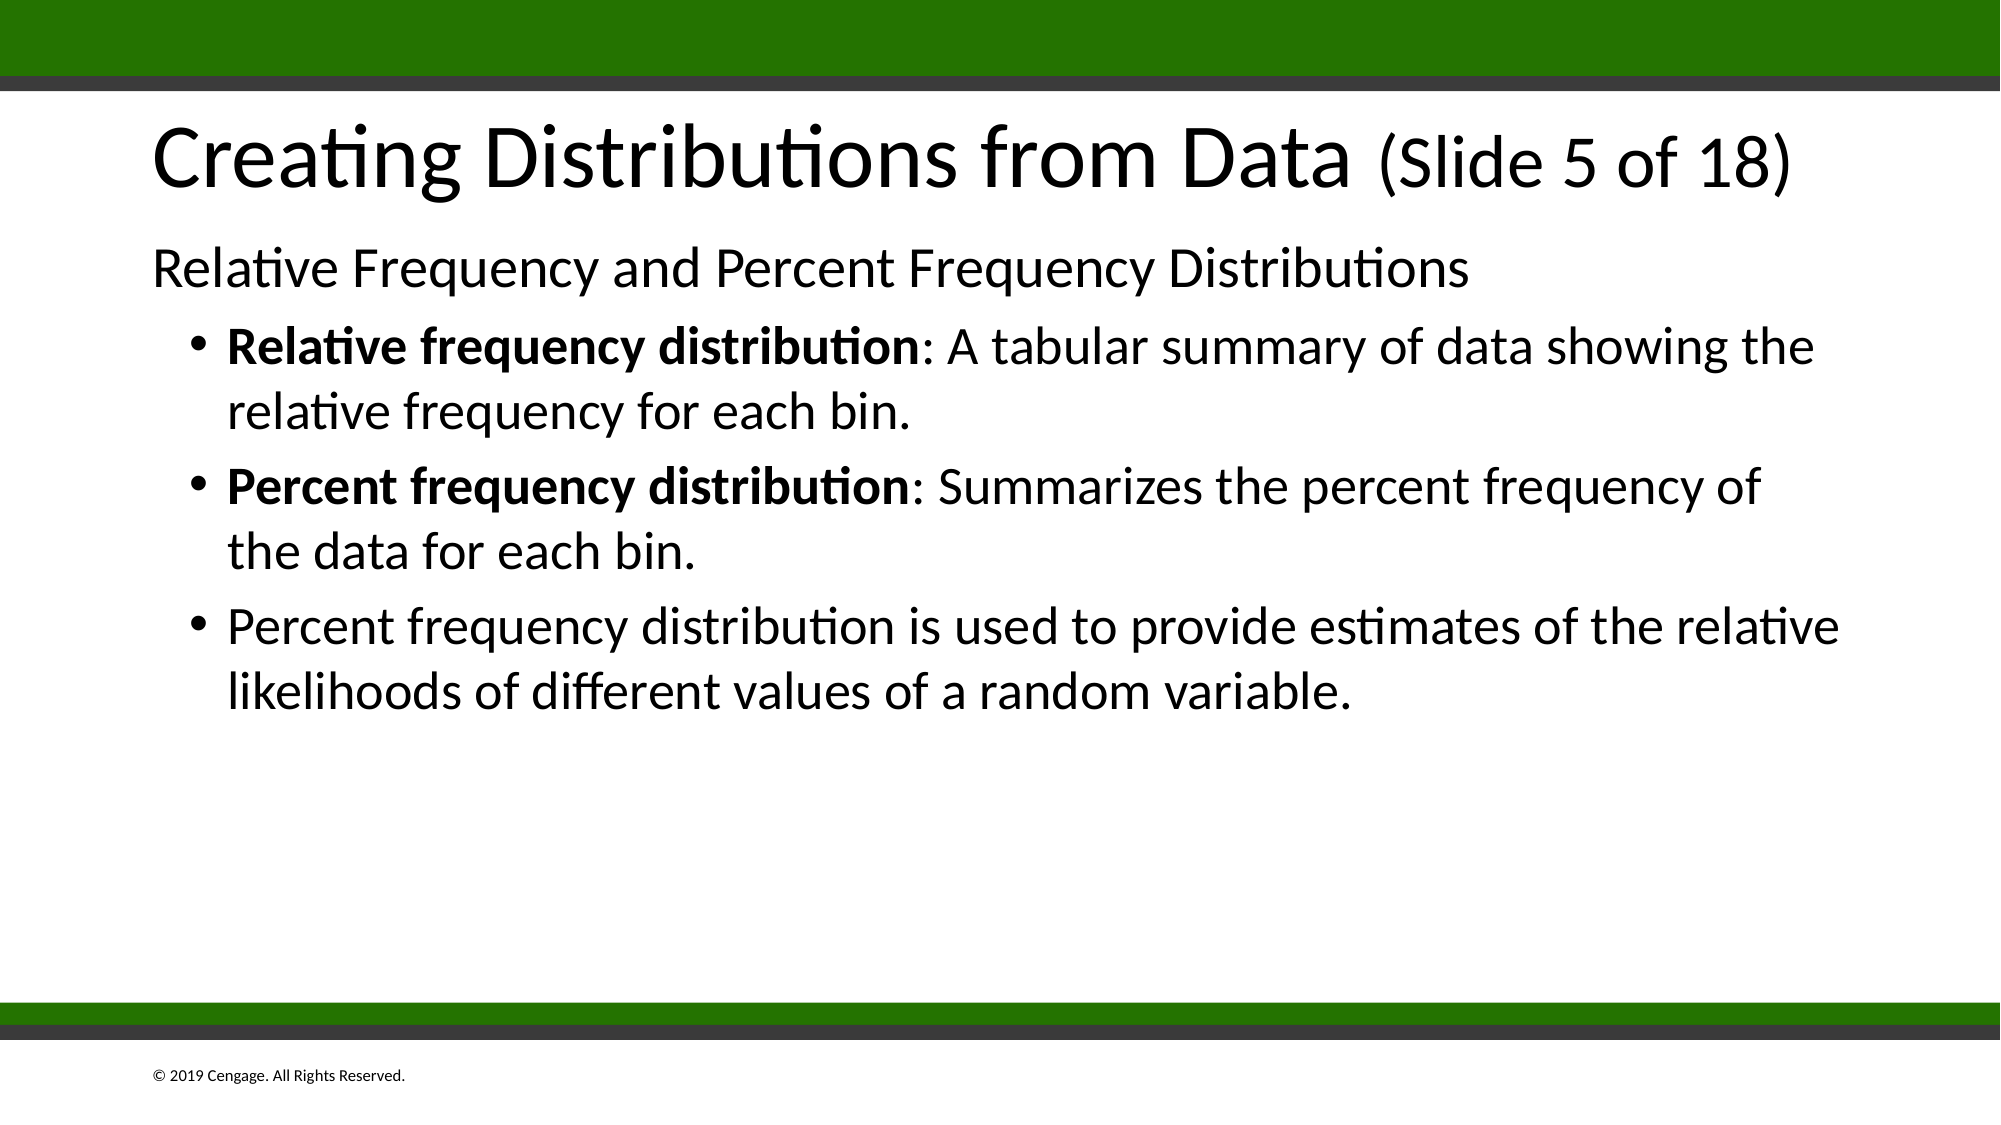

# Creating Distributions from Data (Slide 5 of 18)
Relative Frequency and Percent Frequency Distributions
Relative frequency distribution: A tabular summary of data showing the relative frequency for each bin.
Percent frequency distribution: Summarizes the percent frequency of the data for each bin.
Percent frequency distribution is used to provide estimates of the relative likelihoods of different values of a random variable.